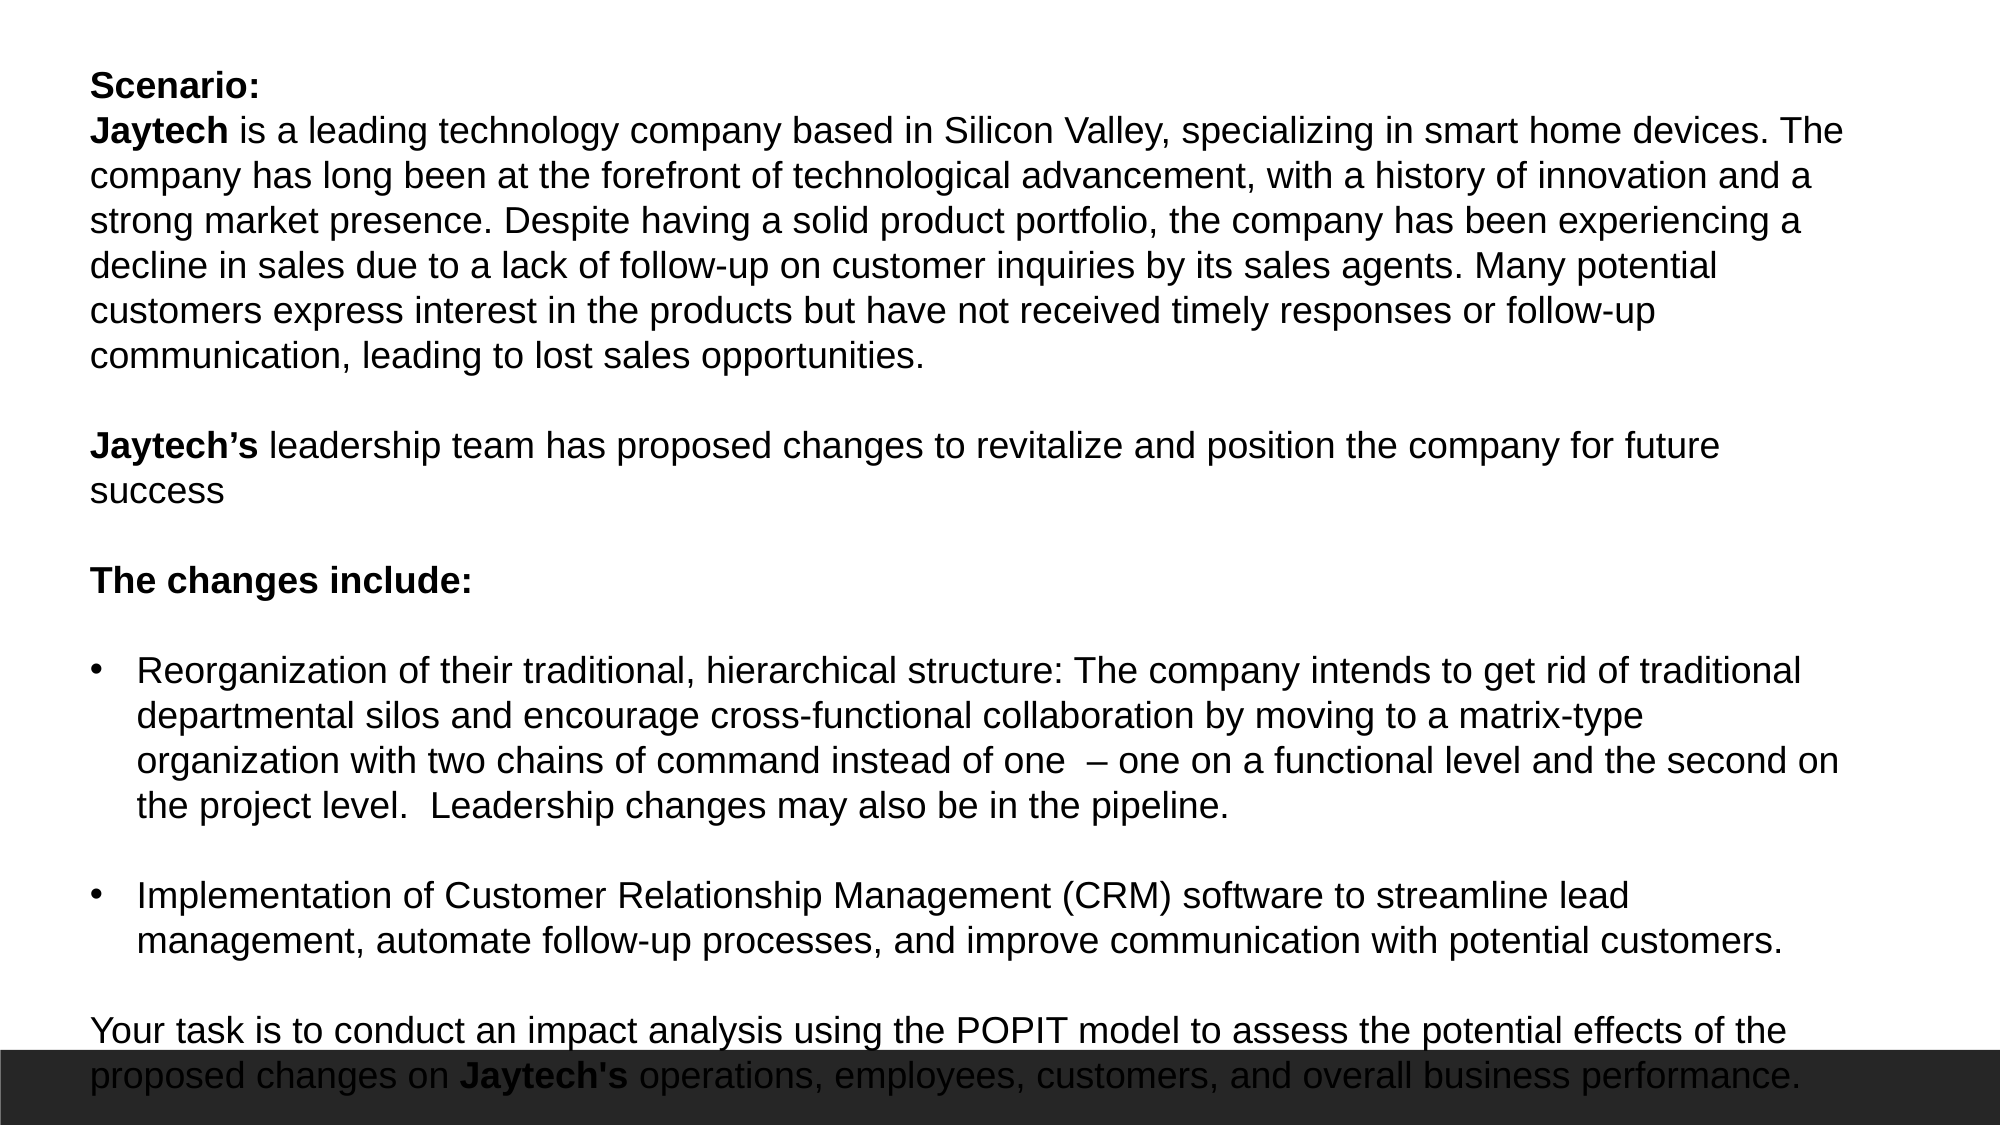

Scenario:
Jaytech is a leading technology company based in Silicon Valley, specializing in smart home devices. The company has long been at the forefront of technological advancement, with a history of innovation and a strong market presence. Despite having a solid product portfolio, the company has been experiencing a decline in sales due to a lack of follow-up on customer inquiries by its sales agents. Many potential customers express interest in the products but have not received timely responses or follow-up communication, leading to lost sales opportunities.

Jaytech’s leadership team has proposed changes to revitalize and position the company for future success

The changes include:

Reorganization of their traditional, hierarchical structure: The company intends to get rid of traditional departmental silos and encourage cross-functional collaboration by moving to a matrix-type organization with two chains of command instead of one  – one on a functional level and the second on the project level.  Leadership changes may also be in the pipeline.

Implementation of Customer Relationship Management (CRM) software to streamline lead management, automate follow-up processes, and improve communication with potential customers.

Your task is to conduct an impact analysis using the POPIT model to assess the potential effects of the proposed changes on Jaytech's operations, employees, customers, and overall business performance.